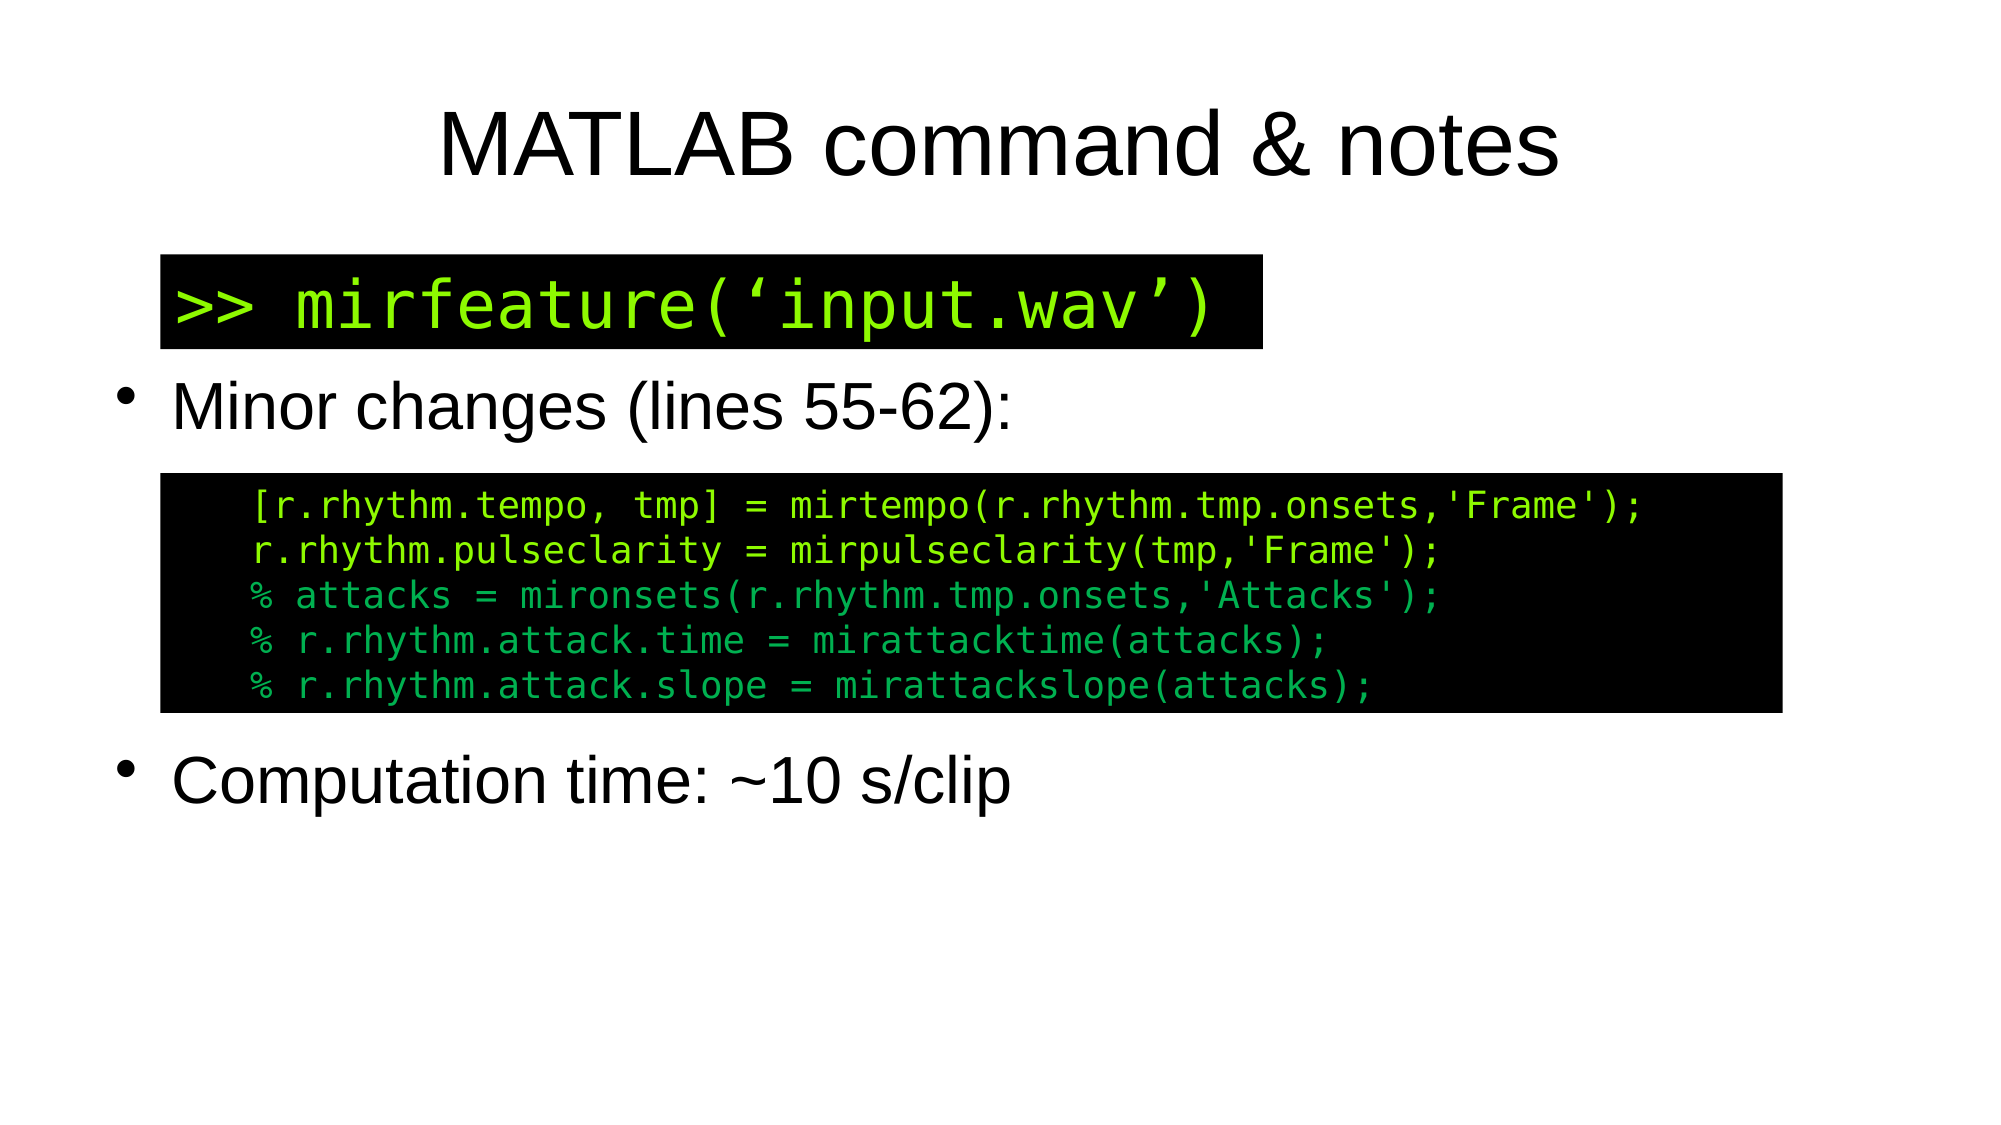

# MATLAB command & notes
>> mirfeature(‘input.wav’)

Minor changes (lines 55-62):

Computation time: ~10 s/clip
[r.rhythm.tempo, tmp] = mirtempo(r.rhythm.tmp.onsets,'Frame');
r.rhythm.pulseclarity = mirpulseclarity(tmp,'Frame');
% attacks = mironsets(r.rhythm.tmp.onsets,'Attacks');
% r.rhythm.attack.time = mirattacktime(attacks);
% r.rhythm.attack.slope = mirattackslope(attacks);